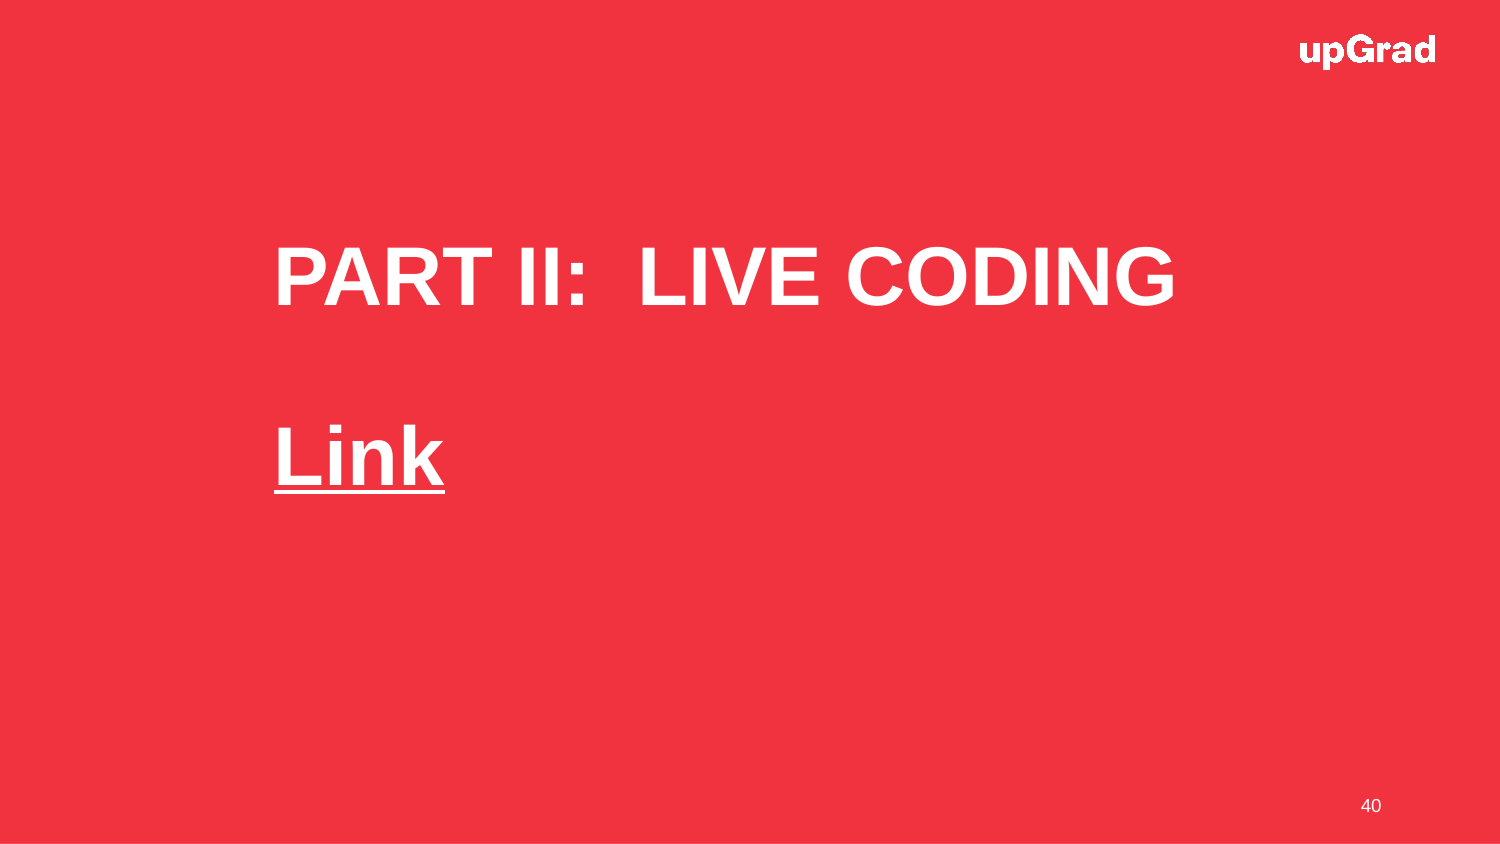

# PART II:  LIVE CODING Link
40